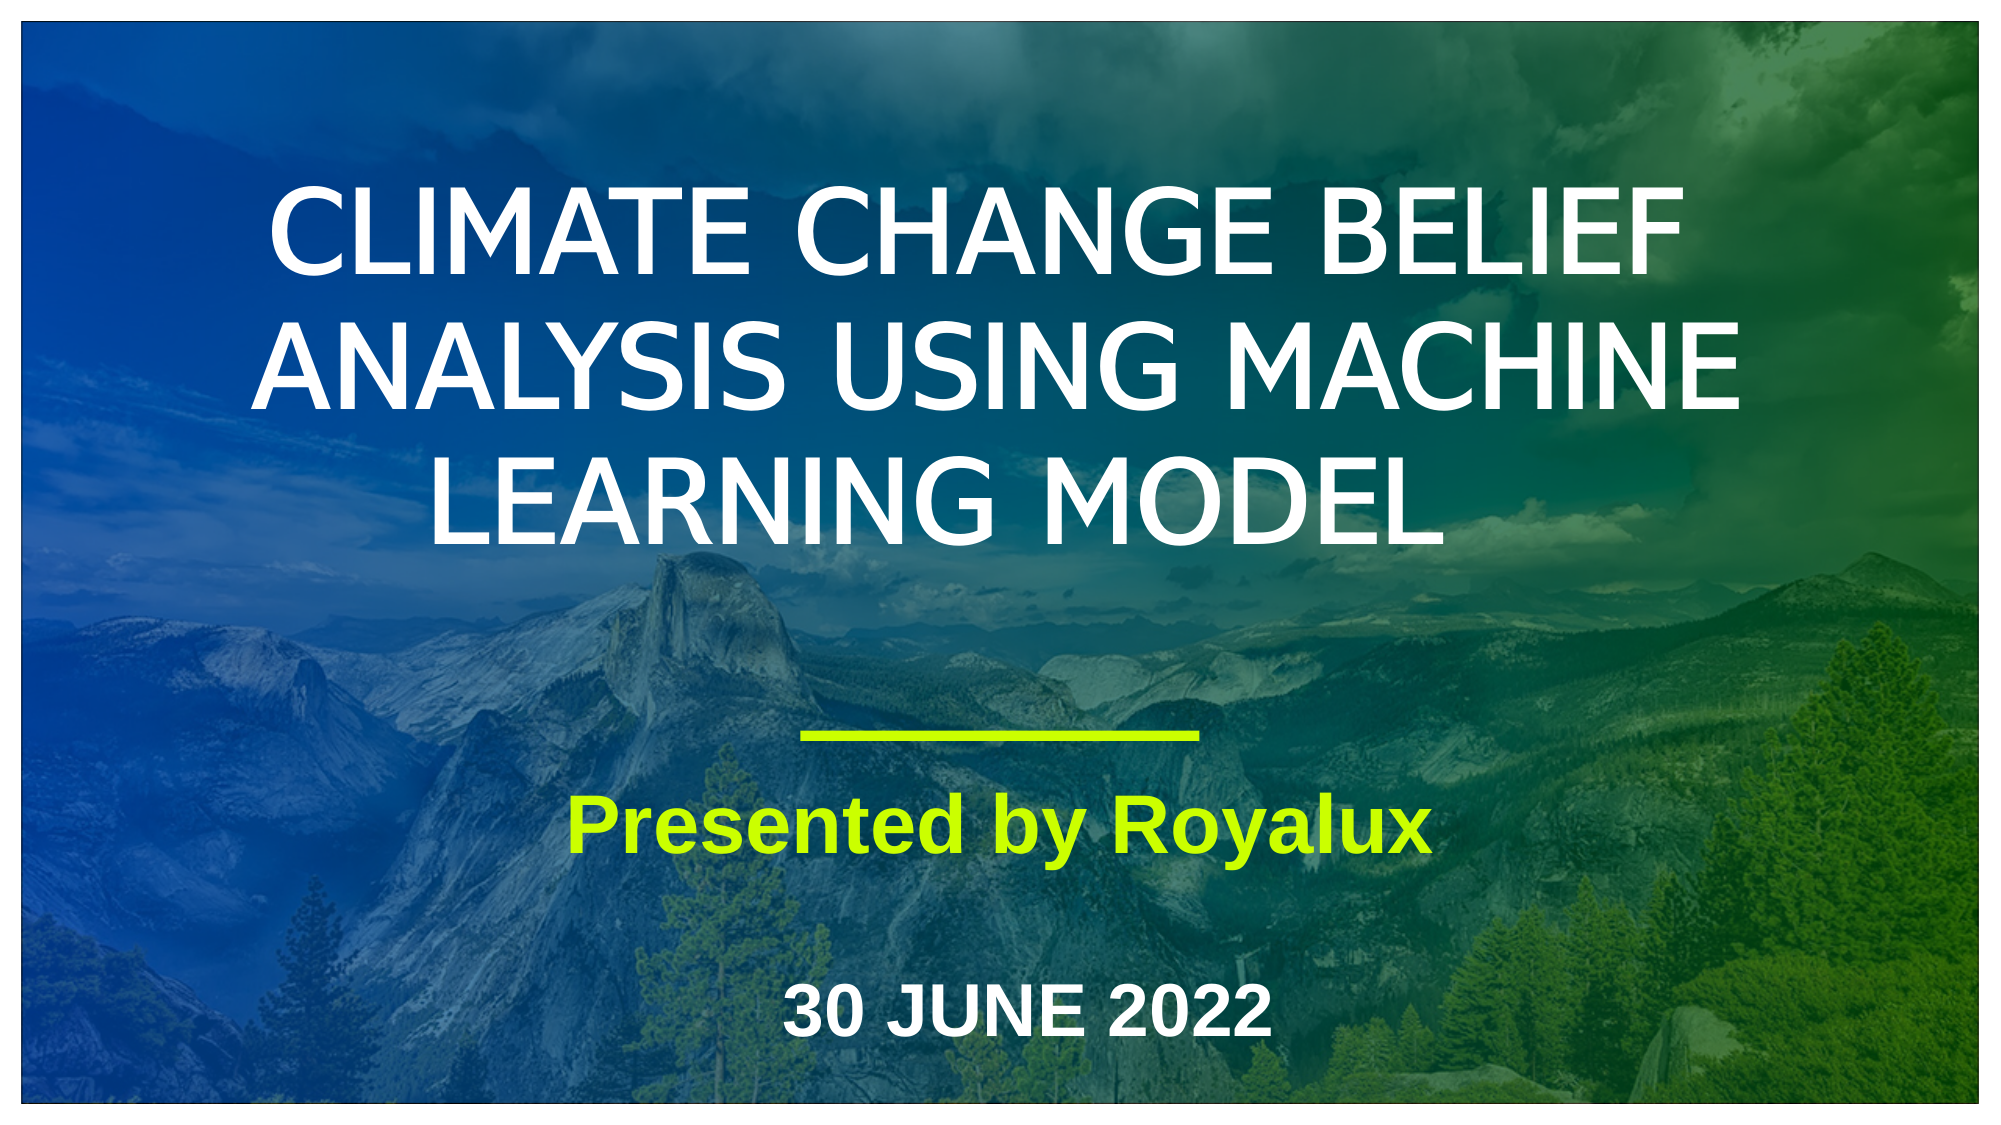

# CLIMATE CHANGE BELIEF  ANALYSIS USING MACHINE LEARNING MODEL
Presented by Royalux
30 JUNE 2022